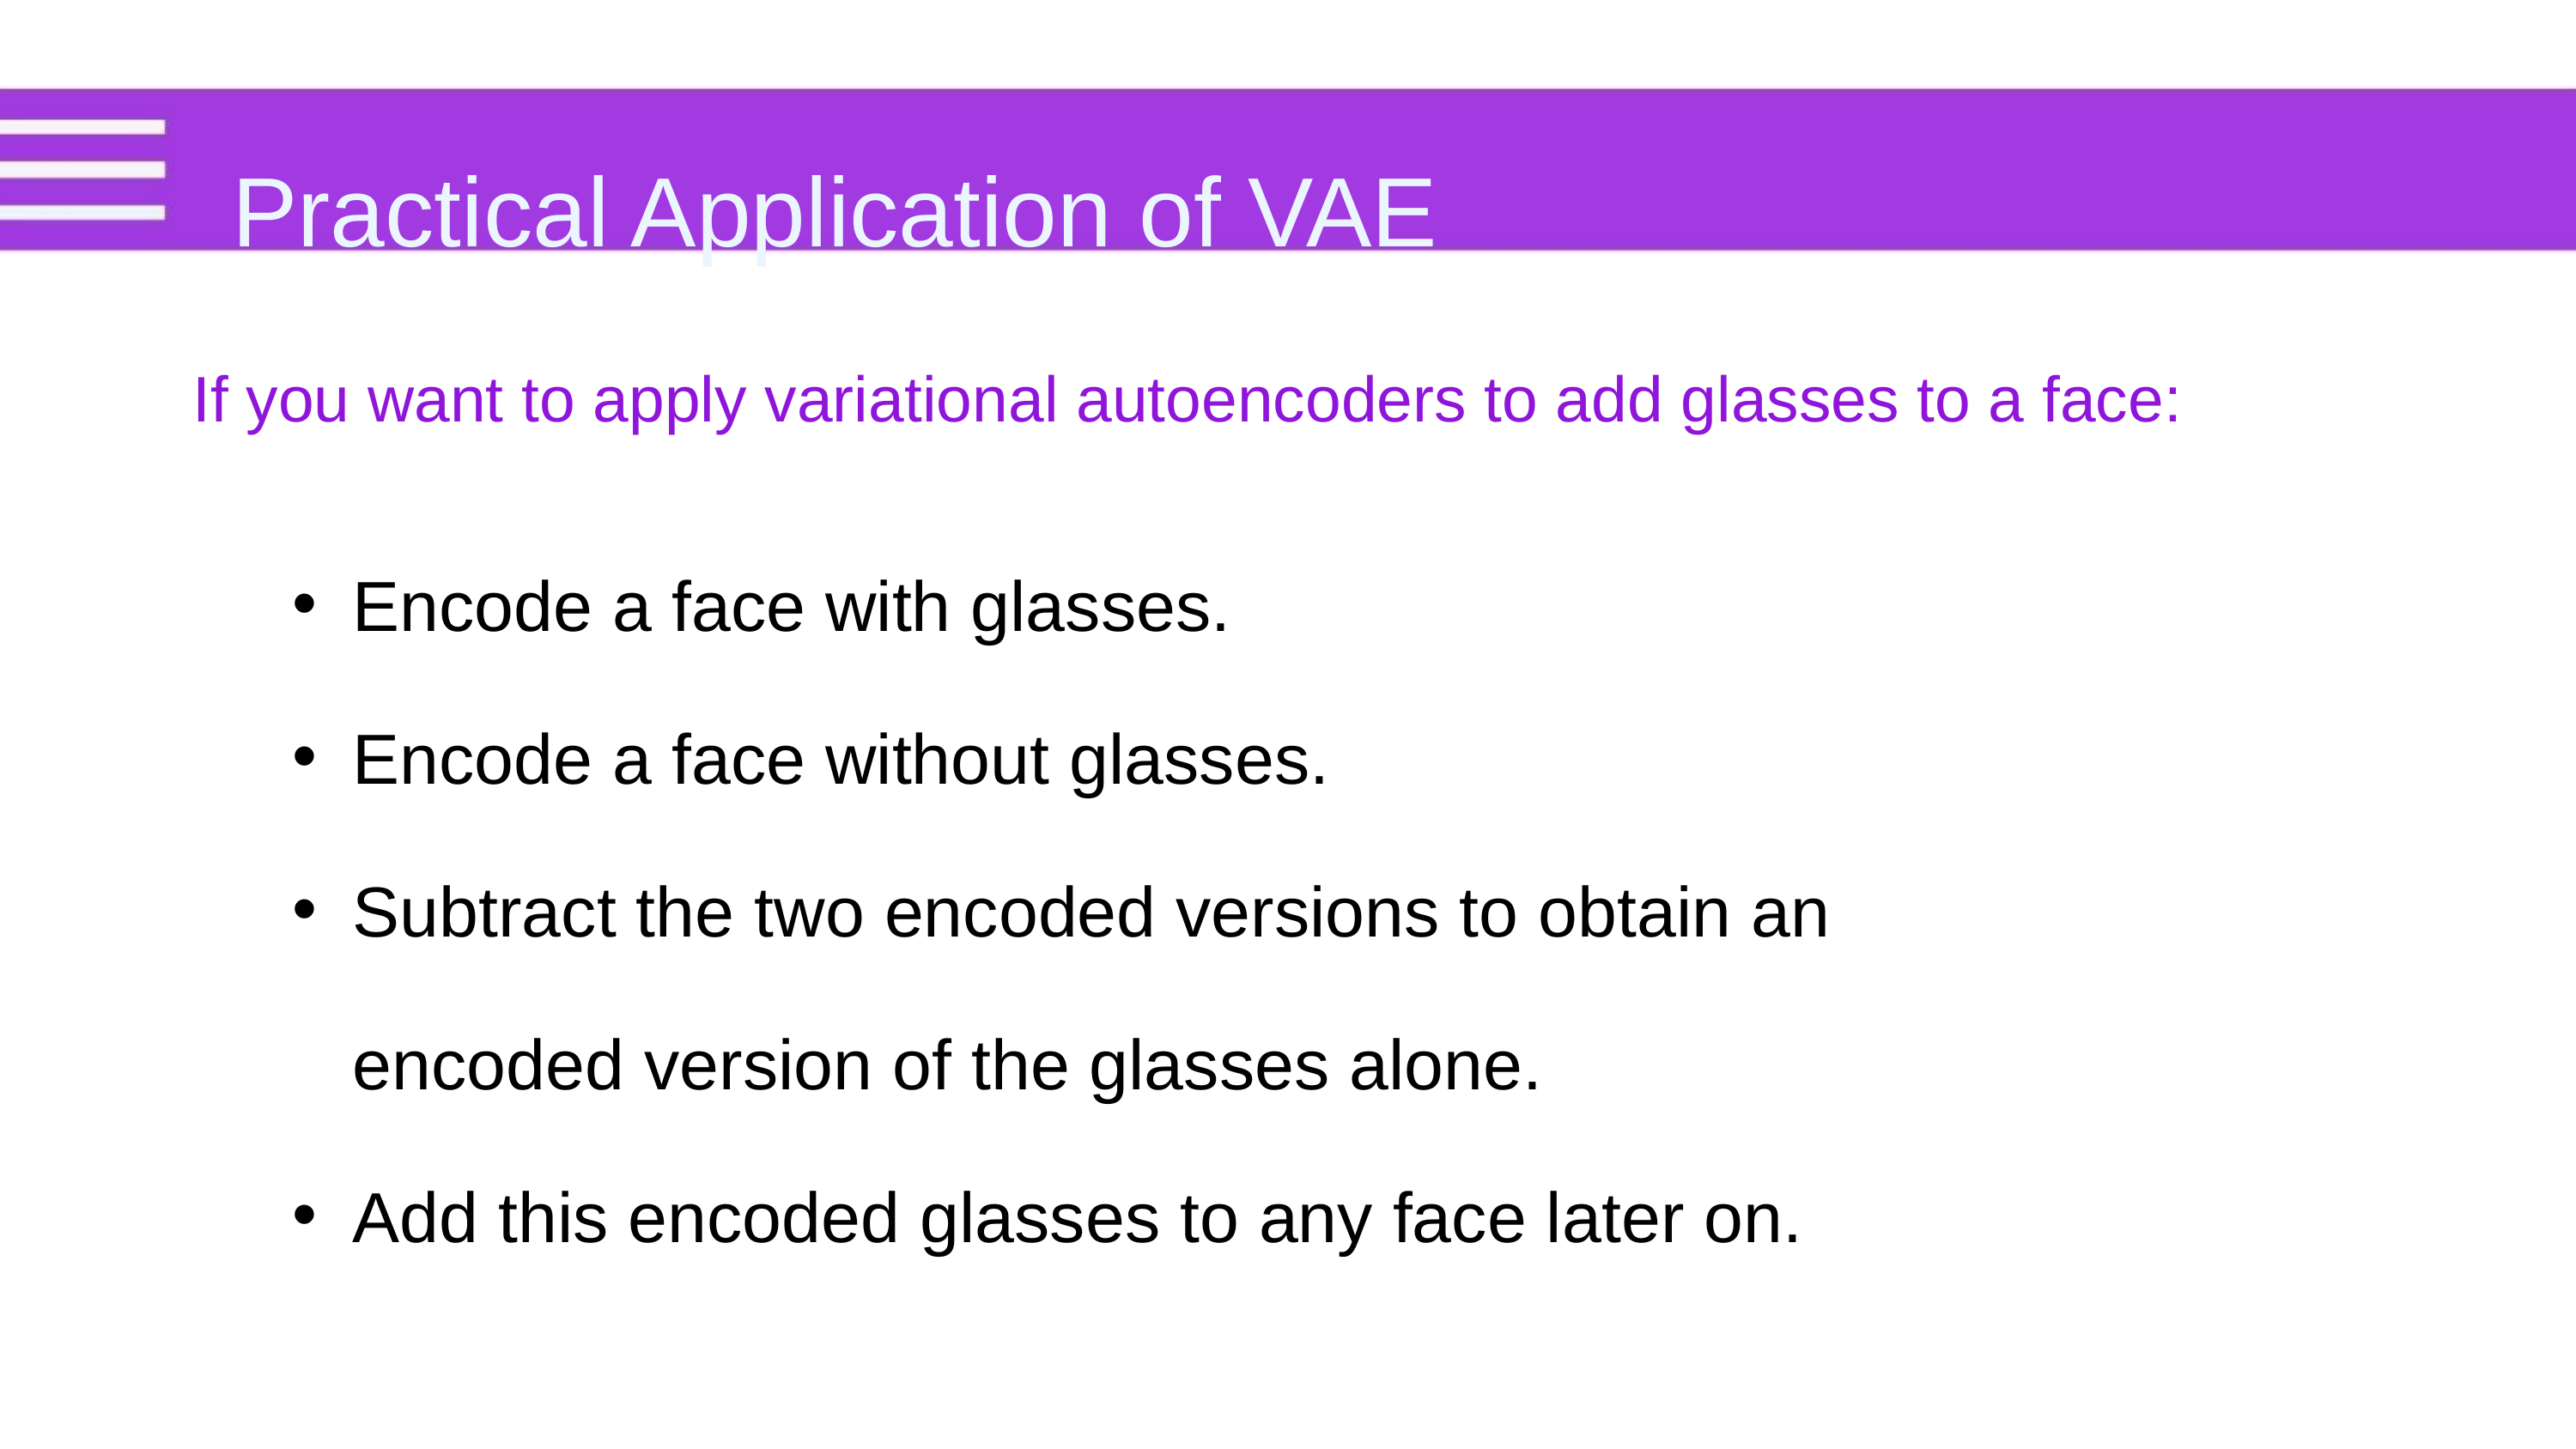

Practical Application of VAE
If you want to apply variational autoencoders to add glasses to a face:
Encode a face with glasses.
Encode a face without glasses.
Subtract the two encoded versions to obtain an encoded version of the glasses alone.
Add this encoded glasses to any face later on.